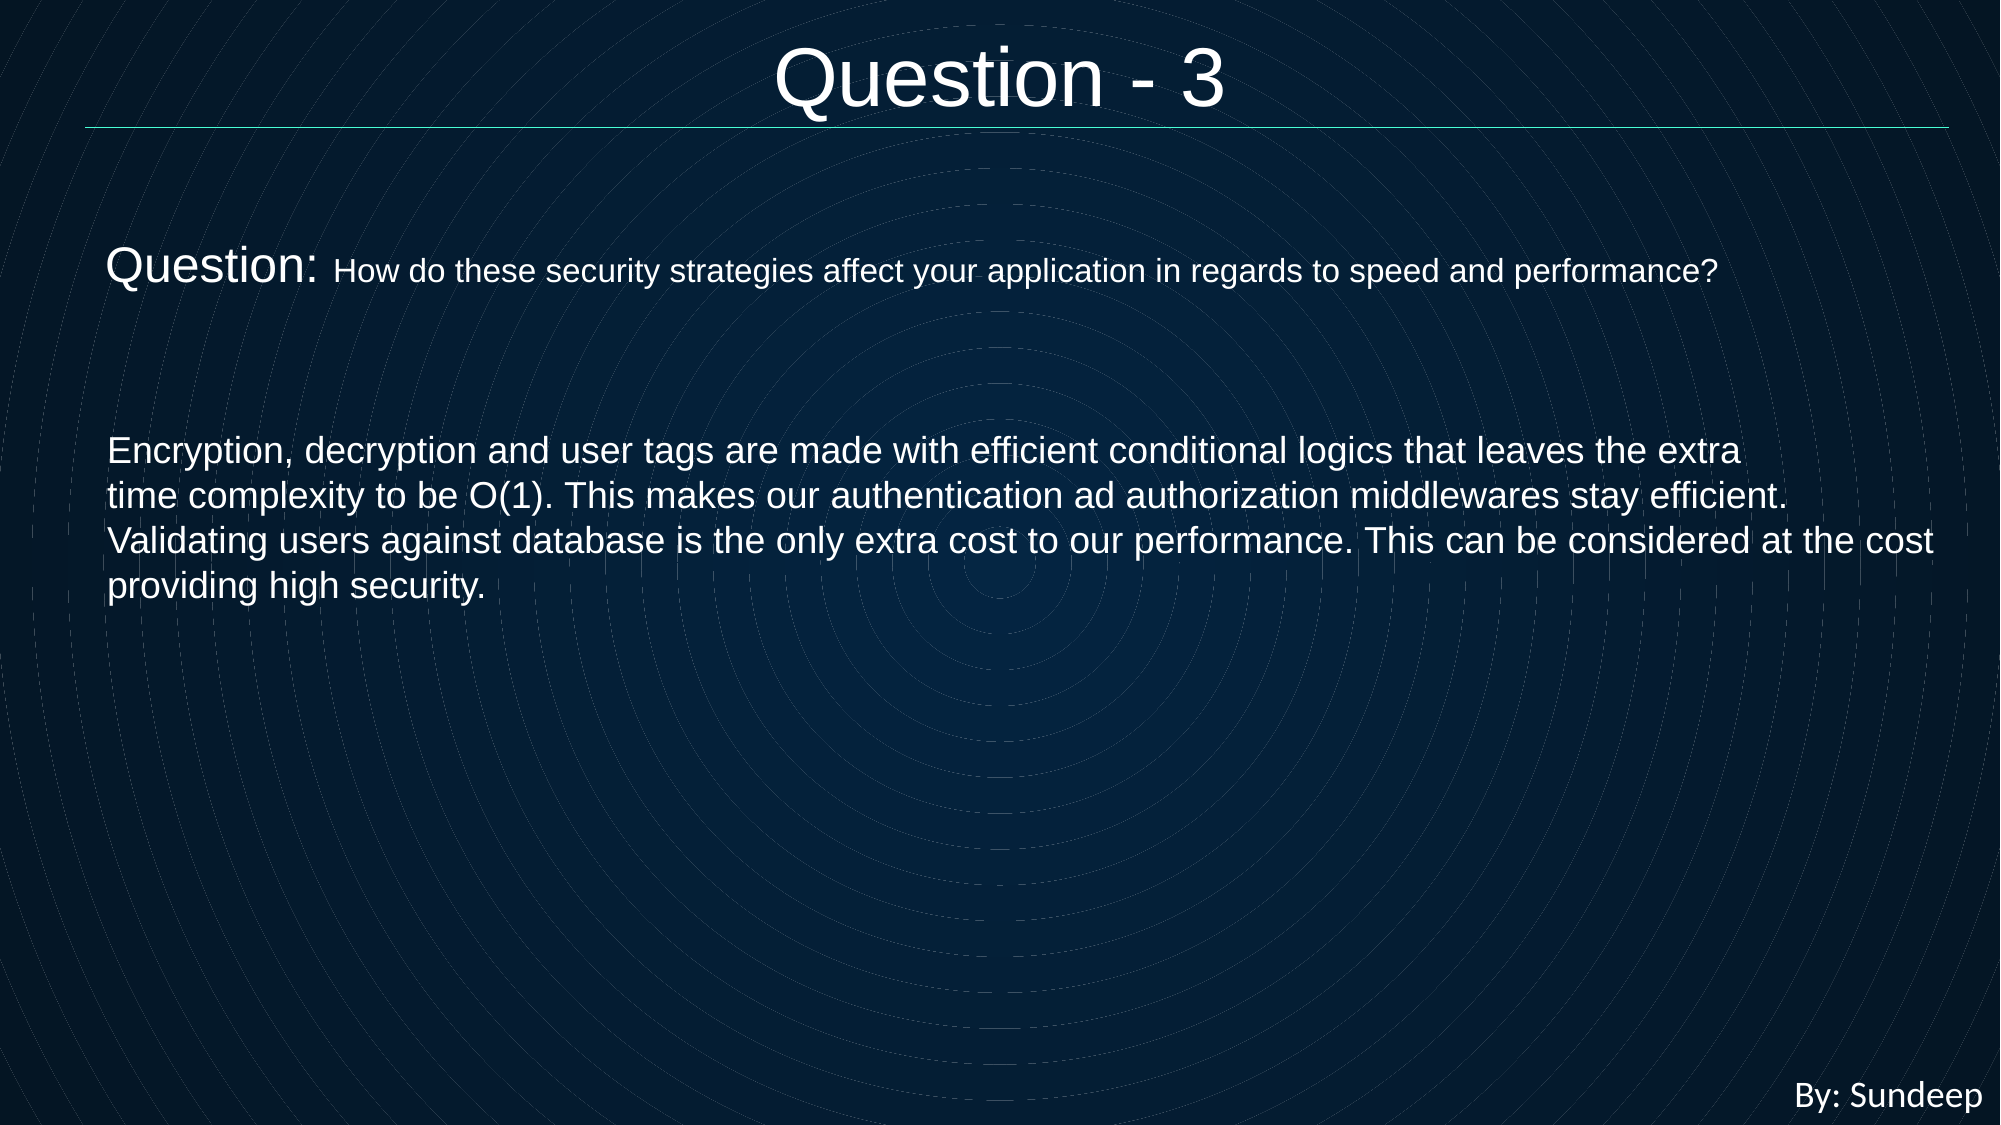

# Question - 3
Question: How do these security strategies affect your application in regards to speed and performance?

Encryption, decryption and user tags are made with efficient conditional logics that leaves the extra 
time complexity to be O(1). This makes our authentication ad authorization middlewares stay efficient.
Validating users against database is the only extra cost to our performance. This can be considered at the cost
providing high security.

By: Sundeep